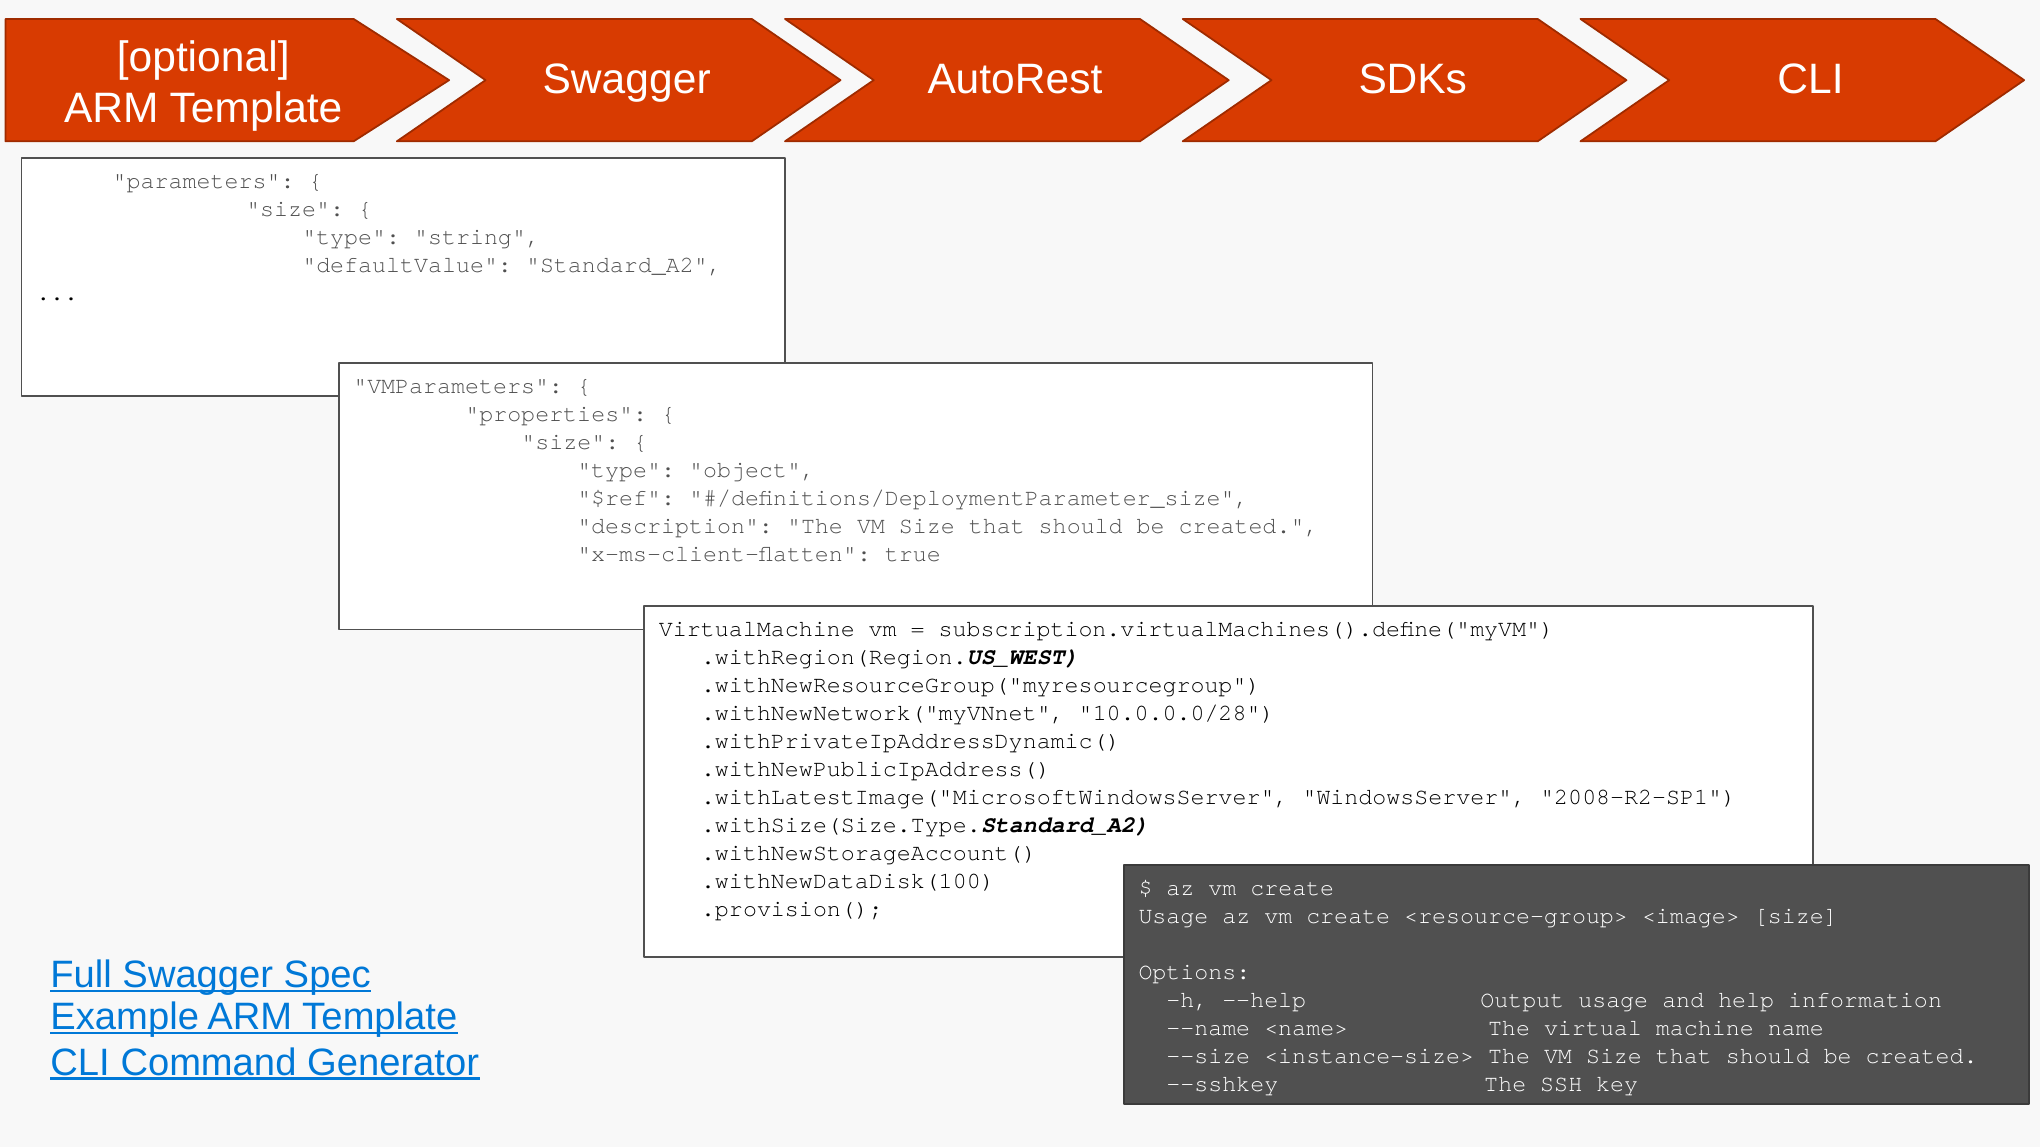

[optional]
ARM Template
Swagger
AutoRest
SDKs
CLI
"parameters": {
               "size": {
                   "type": "string",
                   "defaultValue": "Standard_A2",
...

"VMParameters": {
        "properties": {
            "size": {
                "type": "object",
                "$ref": "#/definitions/DeploymentParameter_size",
                "description": "The VM Size that should be created.",
                "x-ms-client-flatten": true

VirtualMachine vm = subscription.virtualMachines().define("myVM")
   .withRegion(Region.US_WEST)
   .withNewResourceGroup("myresourcegroup")
   .withNewNetwork("myVNnet", "10.0.0.0/28")
   .withPrivateIpAddressDynamic()
   .withNewPublicIpAddress()
   .withLatestImage("MicrosoftWindowsServer", "WindowsServer", "2008-R2-SP1")
   .withSize(Size.Type.Standard_A2)
   .withNewStorageAccount()
   .withNewDataDisk(100)
   .provision();

$ az vm create
Usage az vm create <resource-group> <image> [size]

Options:
  -h, --help	   Output usage and help information
  --name <name>          The virtual machine name
  --size <instance-size> The VM Size that should be created.
  --sshkey	              The SSH key
Full Swagger Spec

Example ARM Template

CLI Command Generator